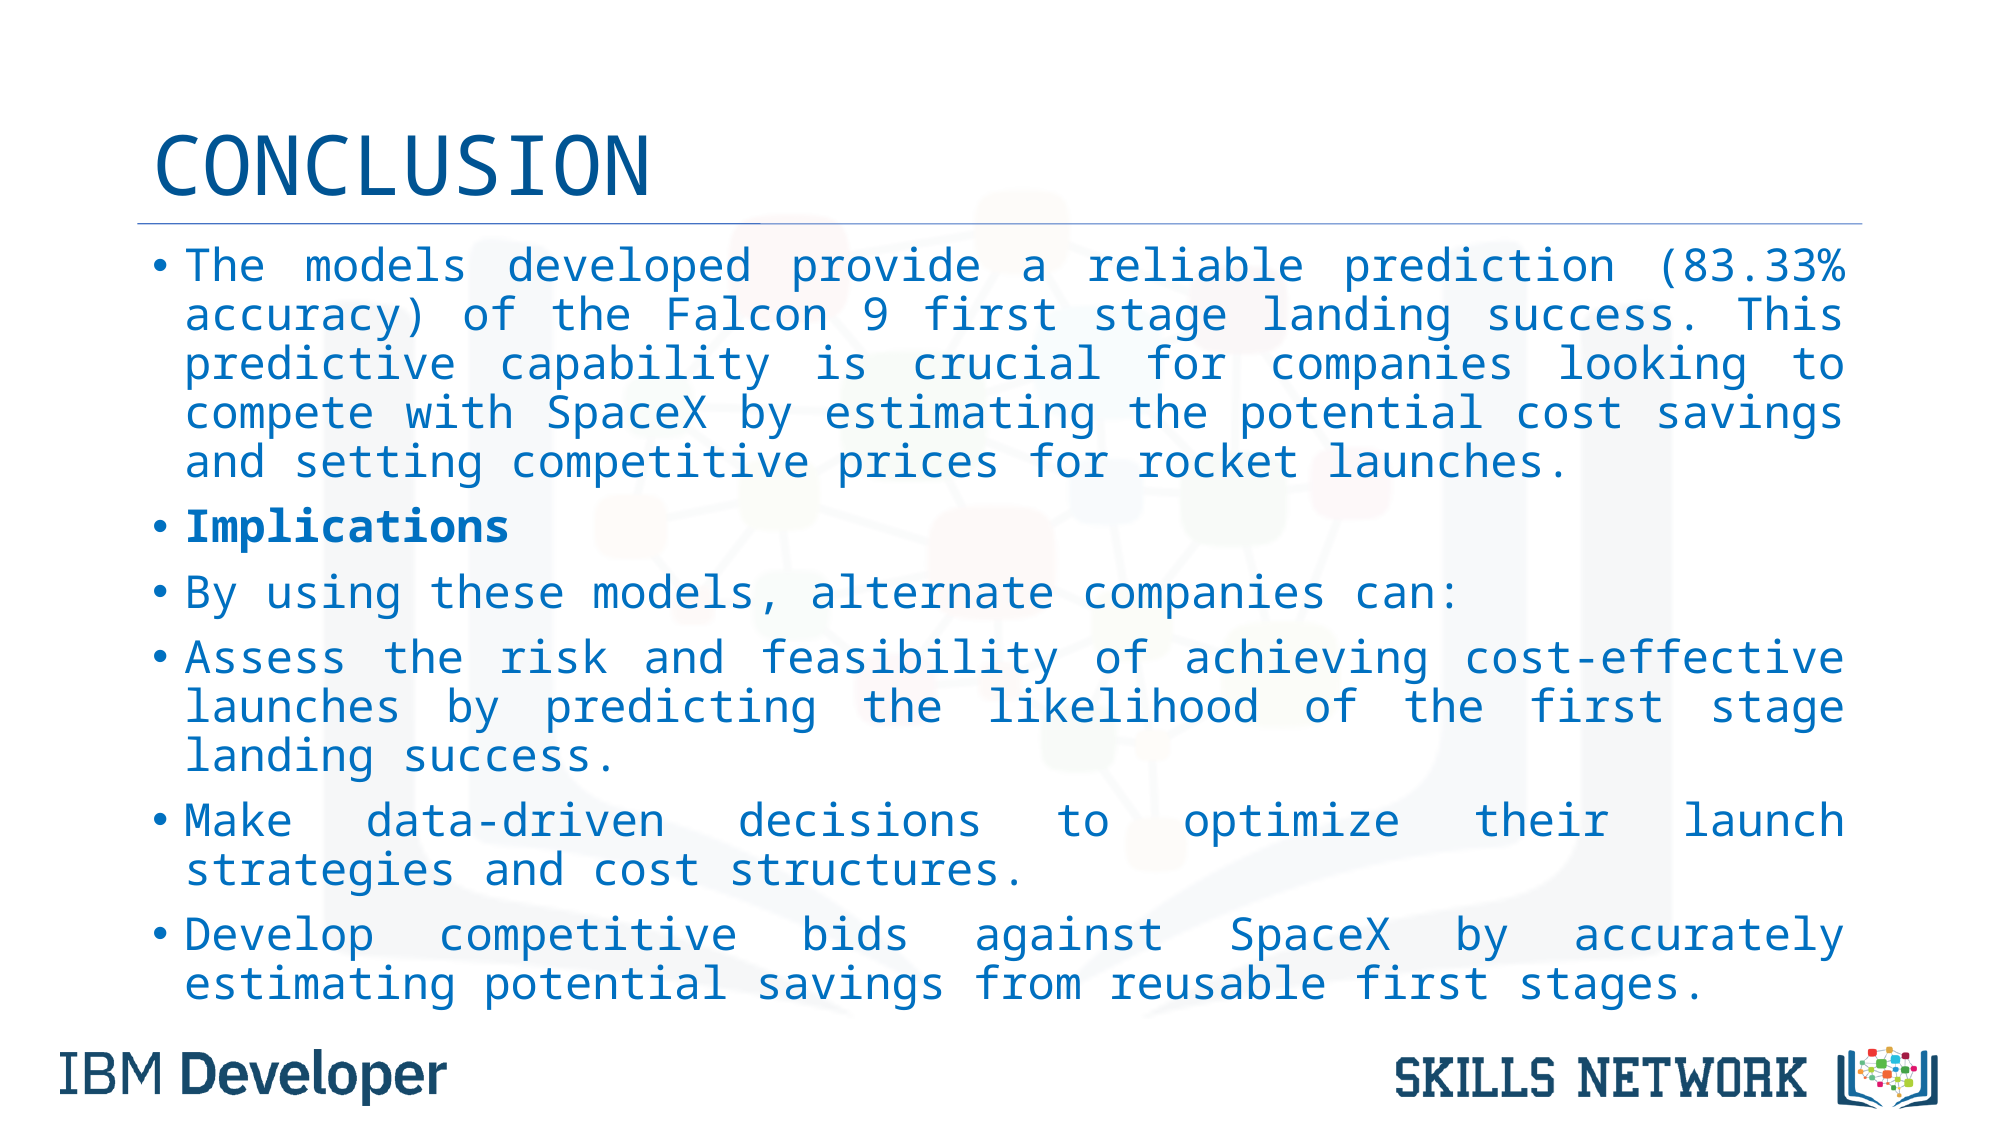

# CONCLUSION
The models developed provide a reliable prediction (83.33% accuracy) of the Falcon 9 first stage landing success. This predictive capability is crucial for companies looking to compete with SpaceX by estimating the potential cost savings and setting competitive prices for rocket launches.
Implications
By using these models, alternate companies can:
Assess the risk and feasibility of achieving cost-effective launches by predicting the likelihood of the first stage landing success.
Make data-driven decisions to optimize their launch strategies and cost structures.
Develop competitive bids against SpaceX by accurately estimating potential savings from reusable first stages.